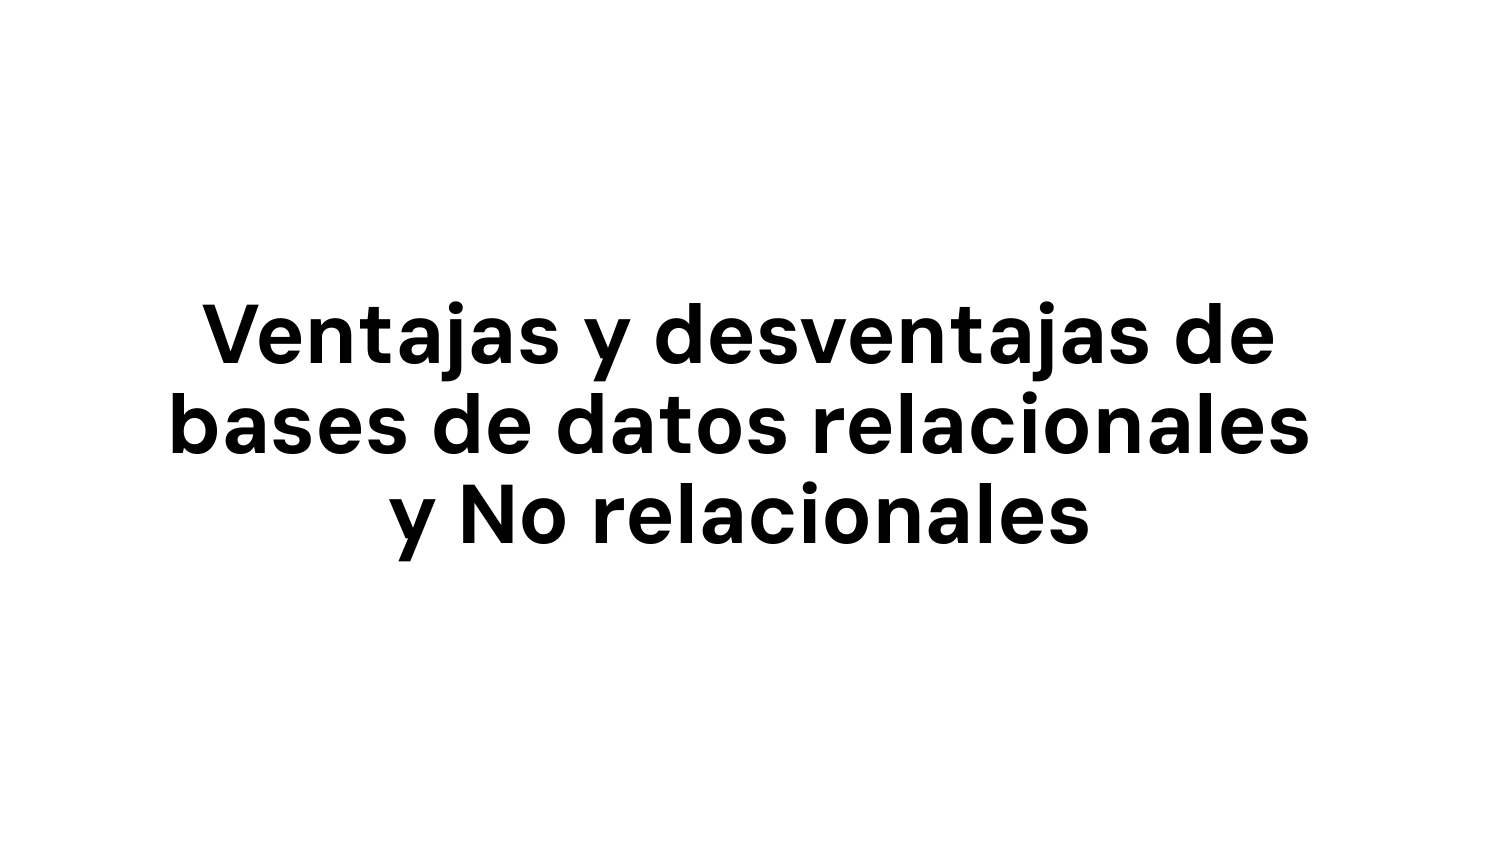

Ventajas y desventajas de bases de datos relacionales y No relacionales